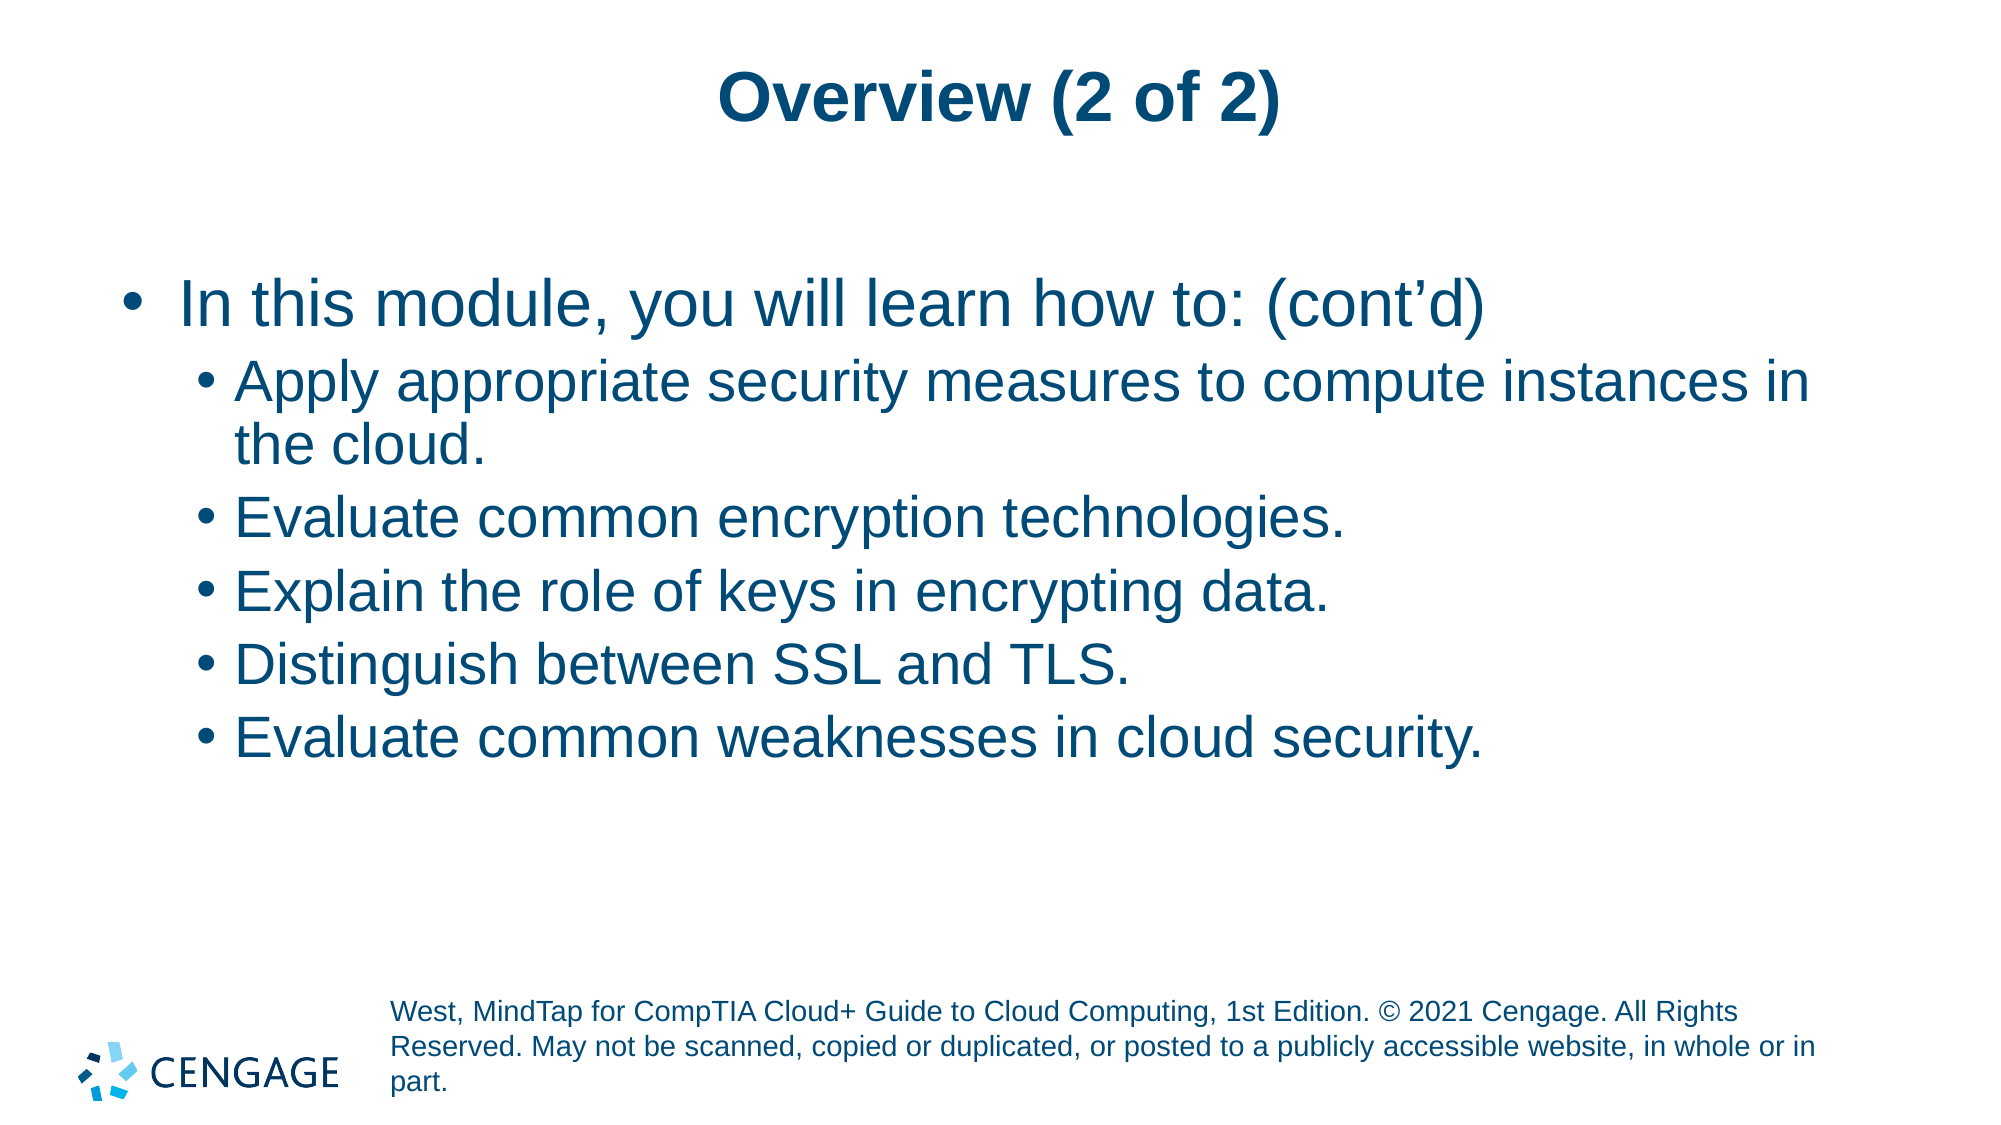

# Overview (2 of 2)
In this module, you will learn how to: (cont’d)
Apply appropriate security measures to compute instances in the cloud.
Evaluate common encryption technologies.
Explain the role of keys in encrypting data.
Distinguish between SSL and TLS.
Evaluate common weaknesses in cloud security.